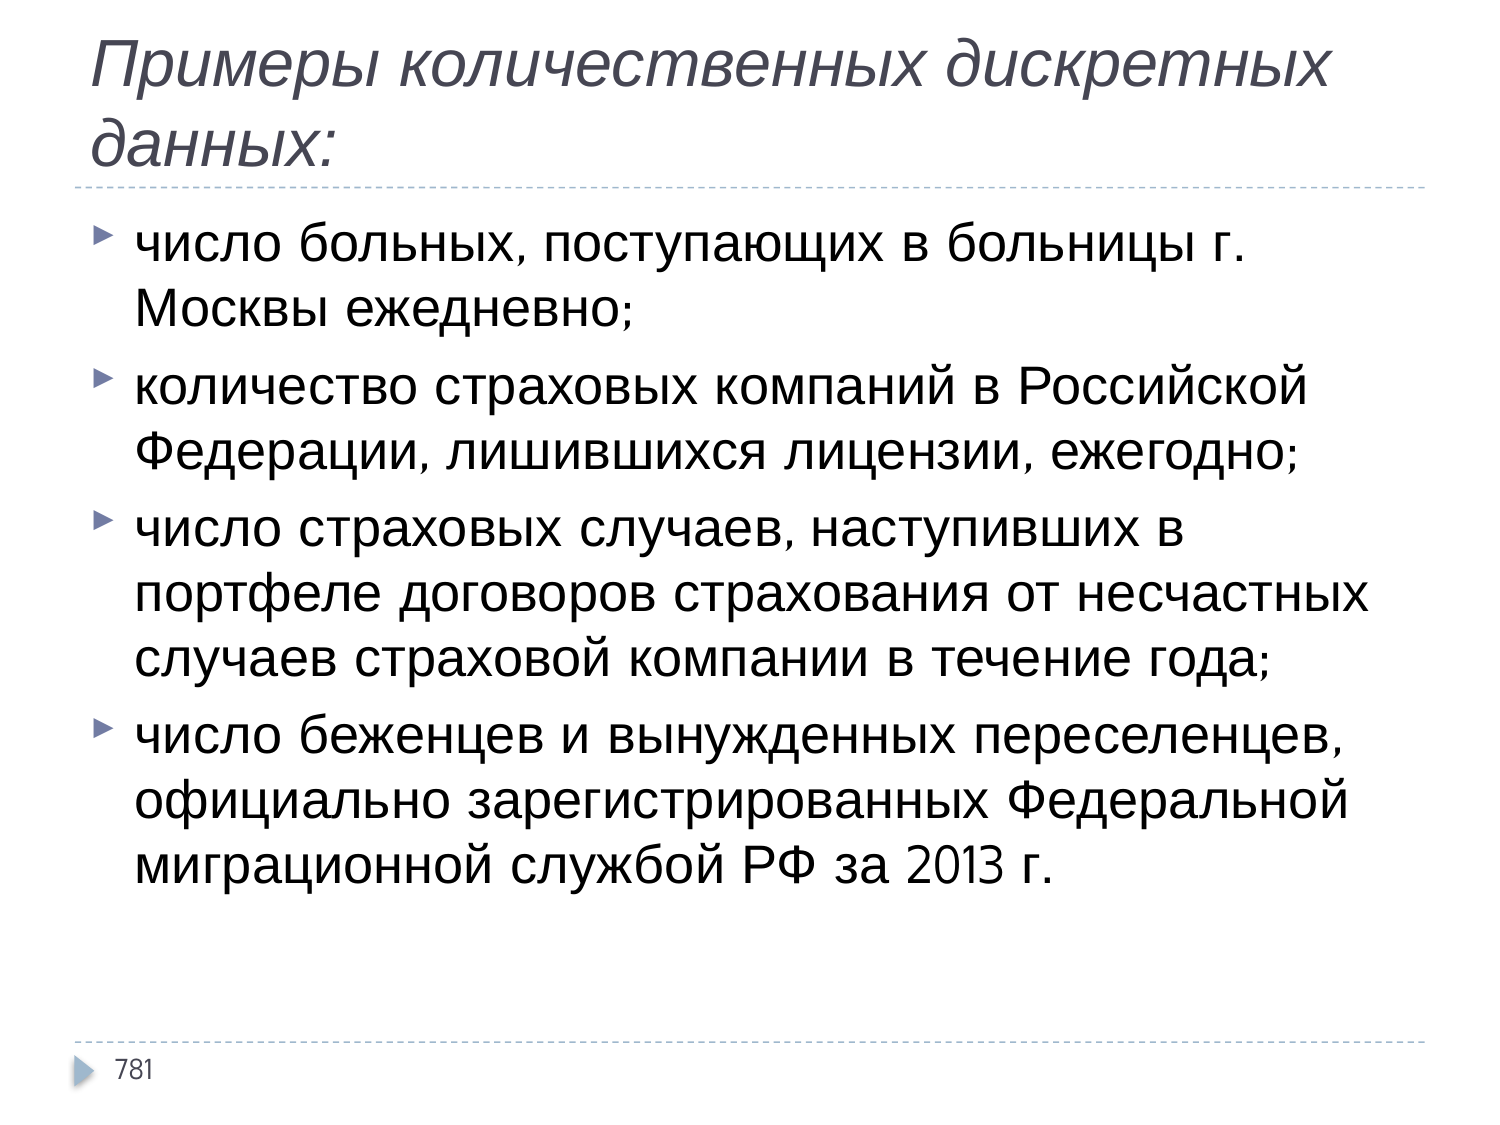

# Примеры количественных дискретных данных:
число больных, поступающих в больницы г. Москвы ежедневно;
количество страховых компаний в Российской Федерации, лишившихся лицензии, ежегодно;
число страховых случаев, наступивших в портфеле договоров страхования от несчастных случаев страховой компании в течение года;
число беженцев и вынужденных переселенцев, официально зарегистрированных Федеральной миграционной службой РФ за 2013 г.
781